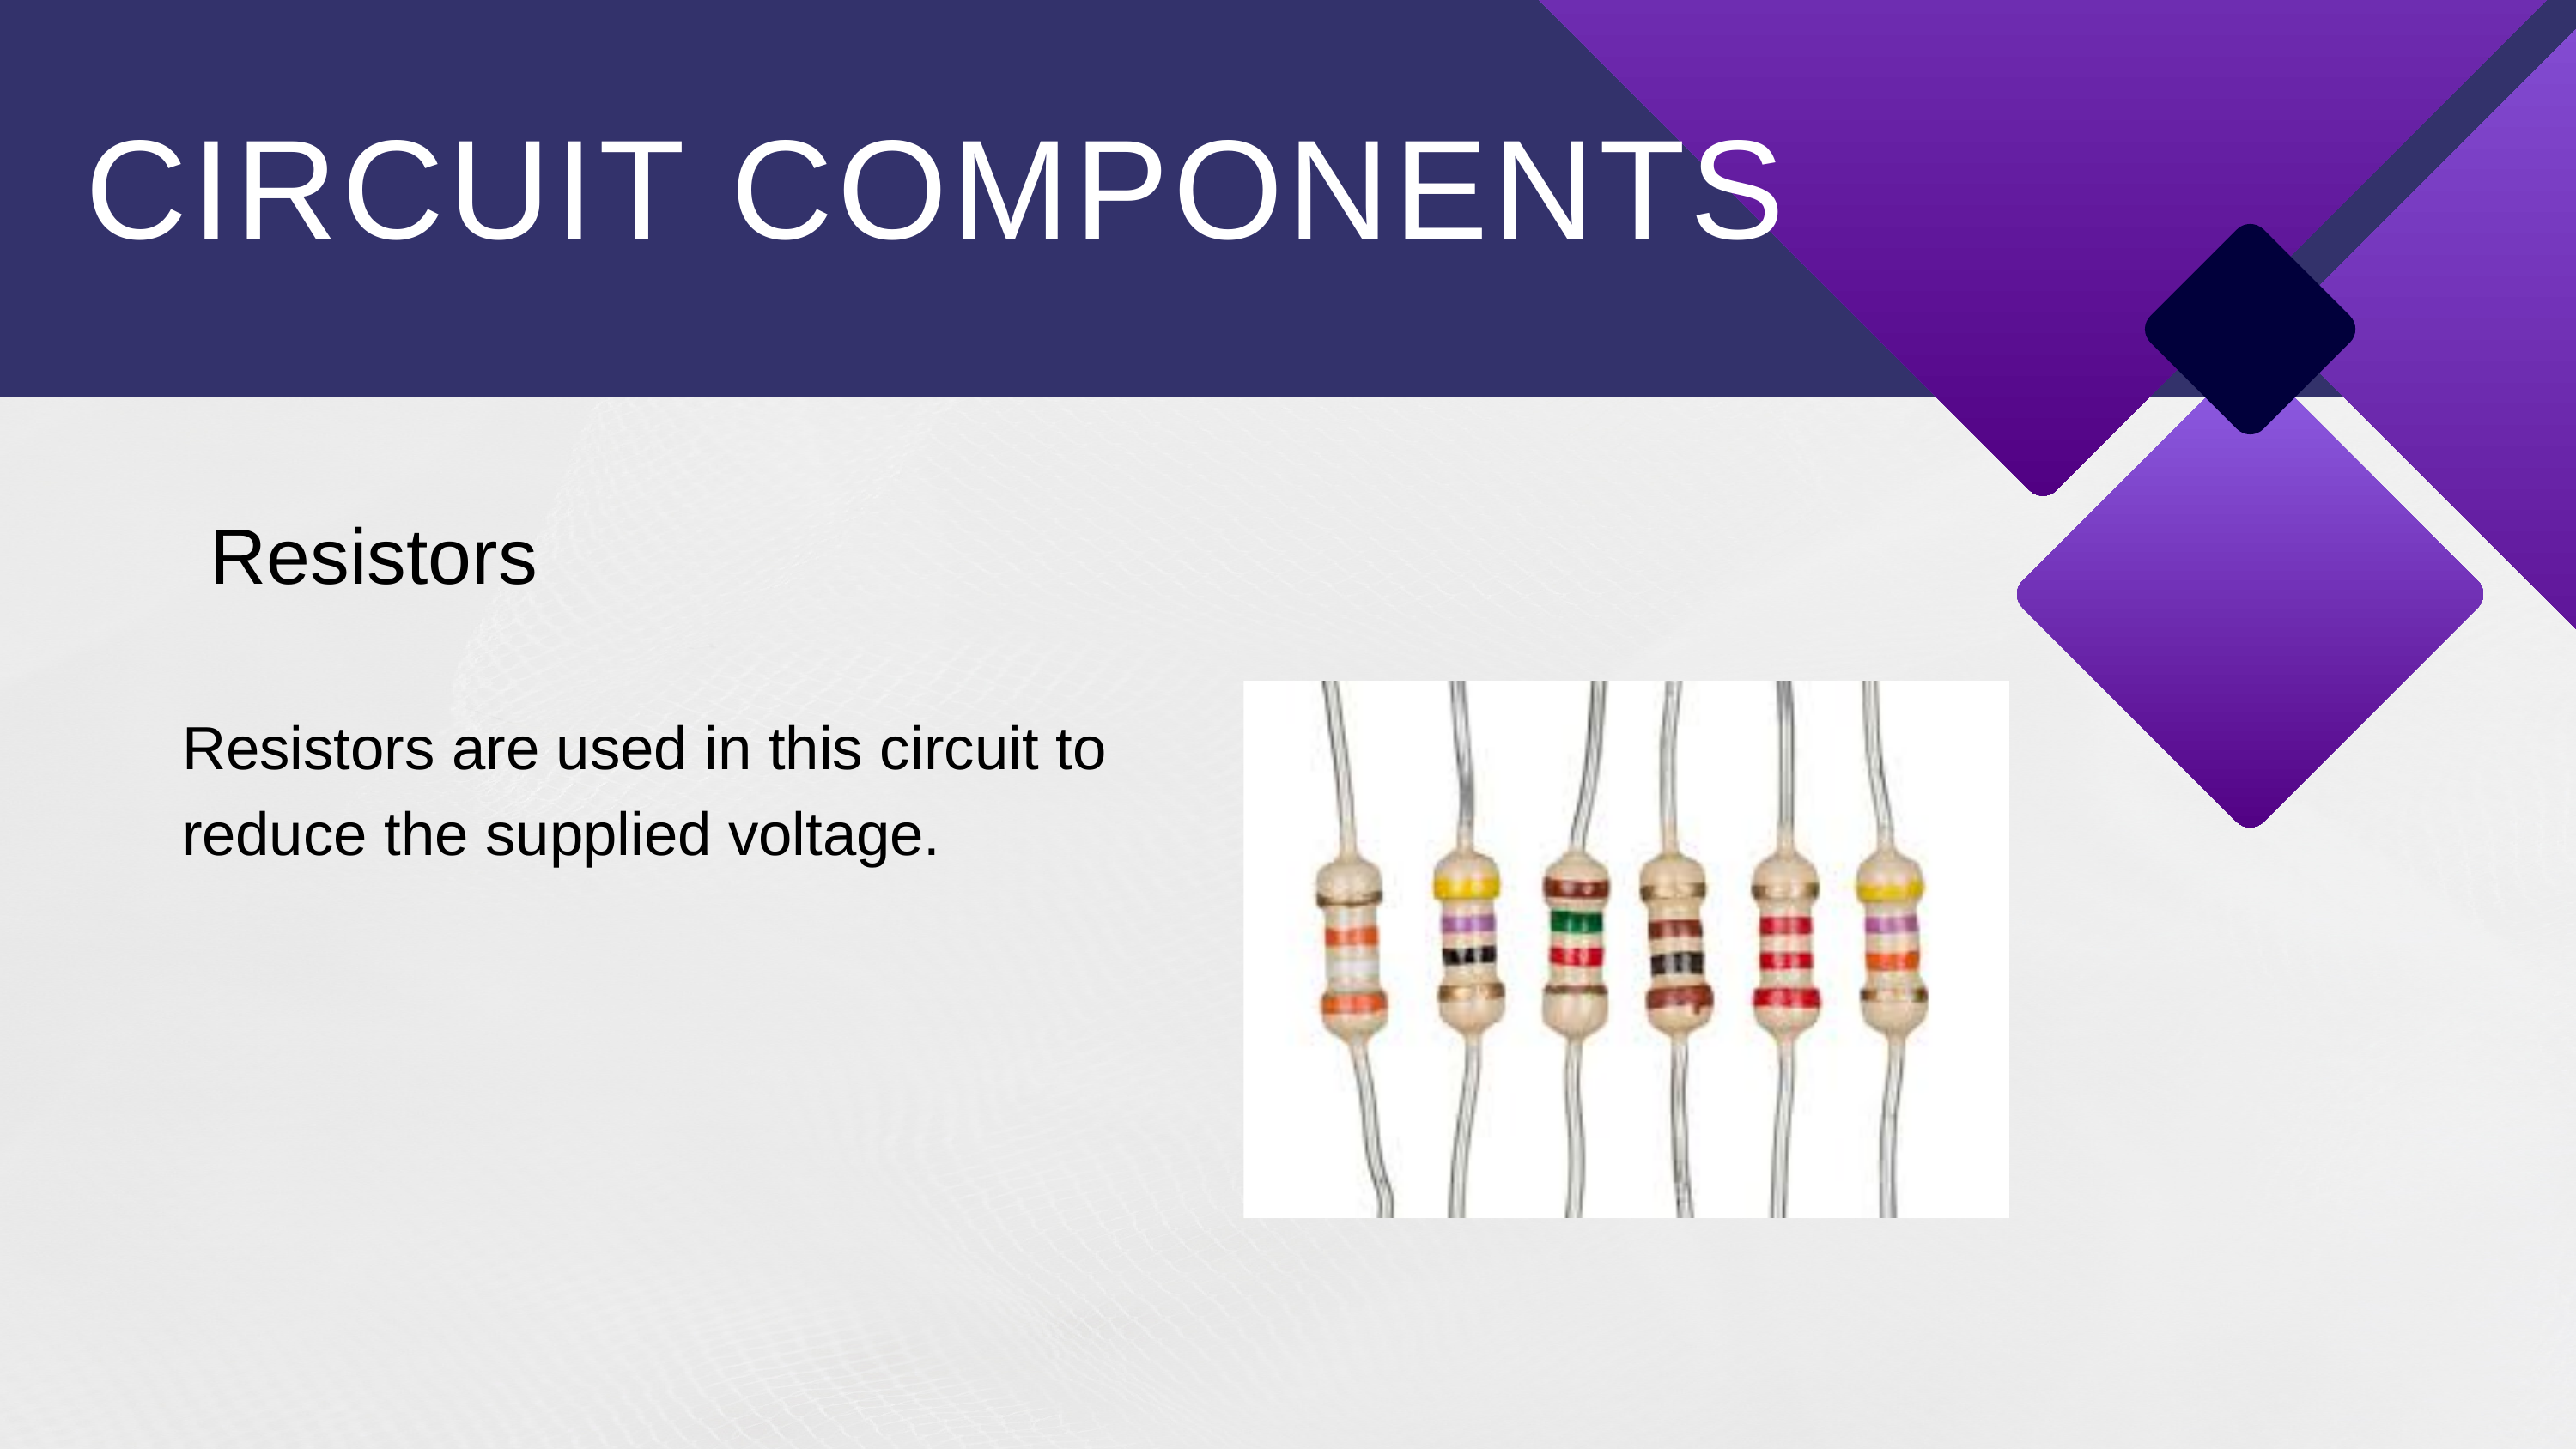

CIRCUIT COMPONENTS

Resistors

Resistors are used in this circuit to reduce the supplied voltage.